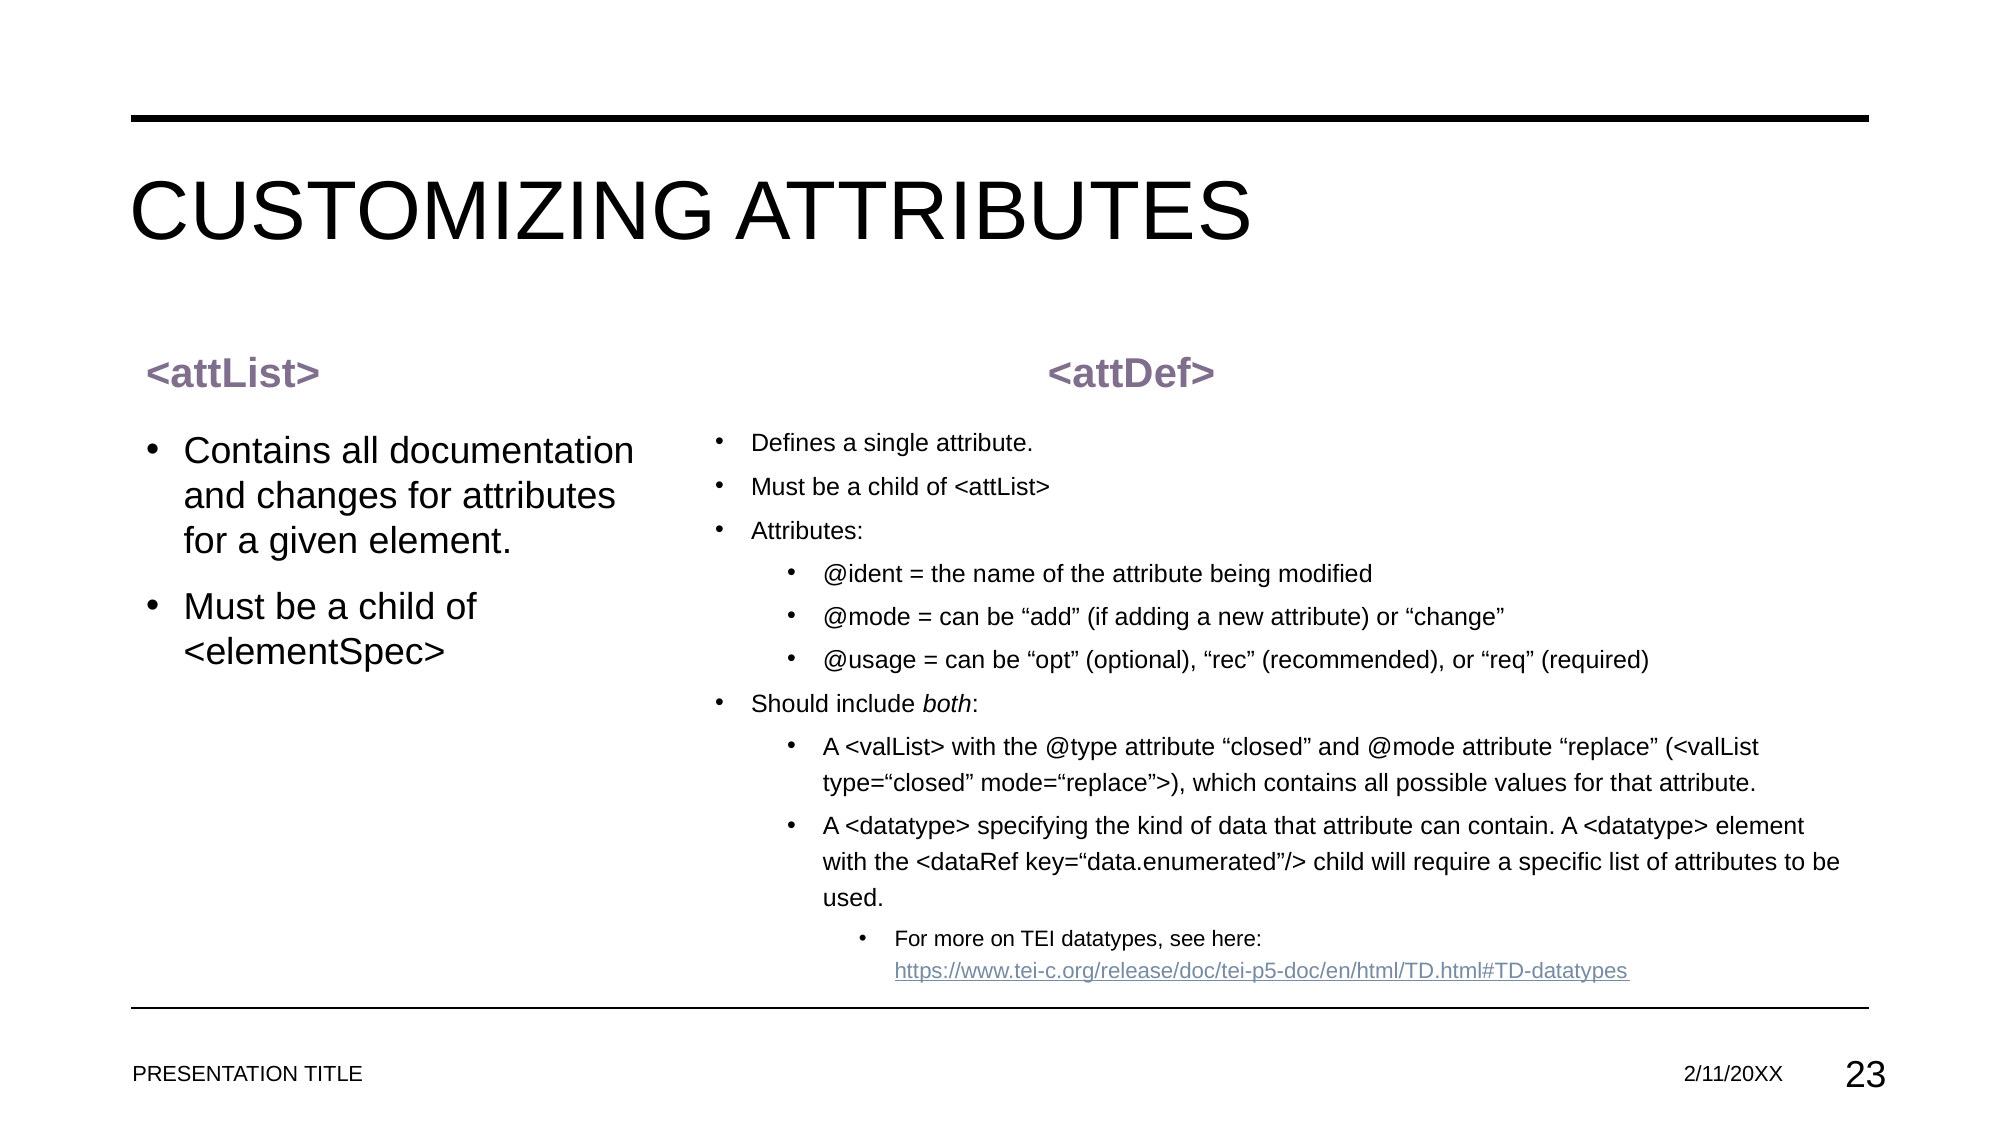

# Customizing Attributes
<attList>
<attDef>
Contains all documentation and changes for attributes for a given element.
Must be a child of <elementSpec>
Defines a single attribute.
Must be a child of <attList>
Attributes:
@ident = the name of the attribute being modified
@mode = can be “add” (if adding a new attribute) or “change”
@usage = can be “opt” (optional), “rec” (recommended), or “req” (required)
Should include both:
A <valList> with the @type attribute “closed” and @mode attribute “replace” (<valList type=“closed” mode=“replace”>), which contains all possible values for that attribute.
A <datatype> specifying the kind of data that attribute can contain. A <datatype> element with the <dataRef key=“data.enumerated”/> child will require a specific list of attributes to be used.
For more on TEI datatypes, see here: https://www.tei-c.org/release/doc/tei-p5-doc/en/html/TD.html#TD-datatypes
PRESENTATION TITLE
2/11/20XX
23